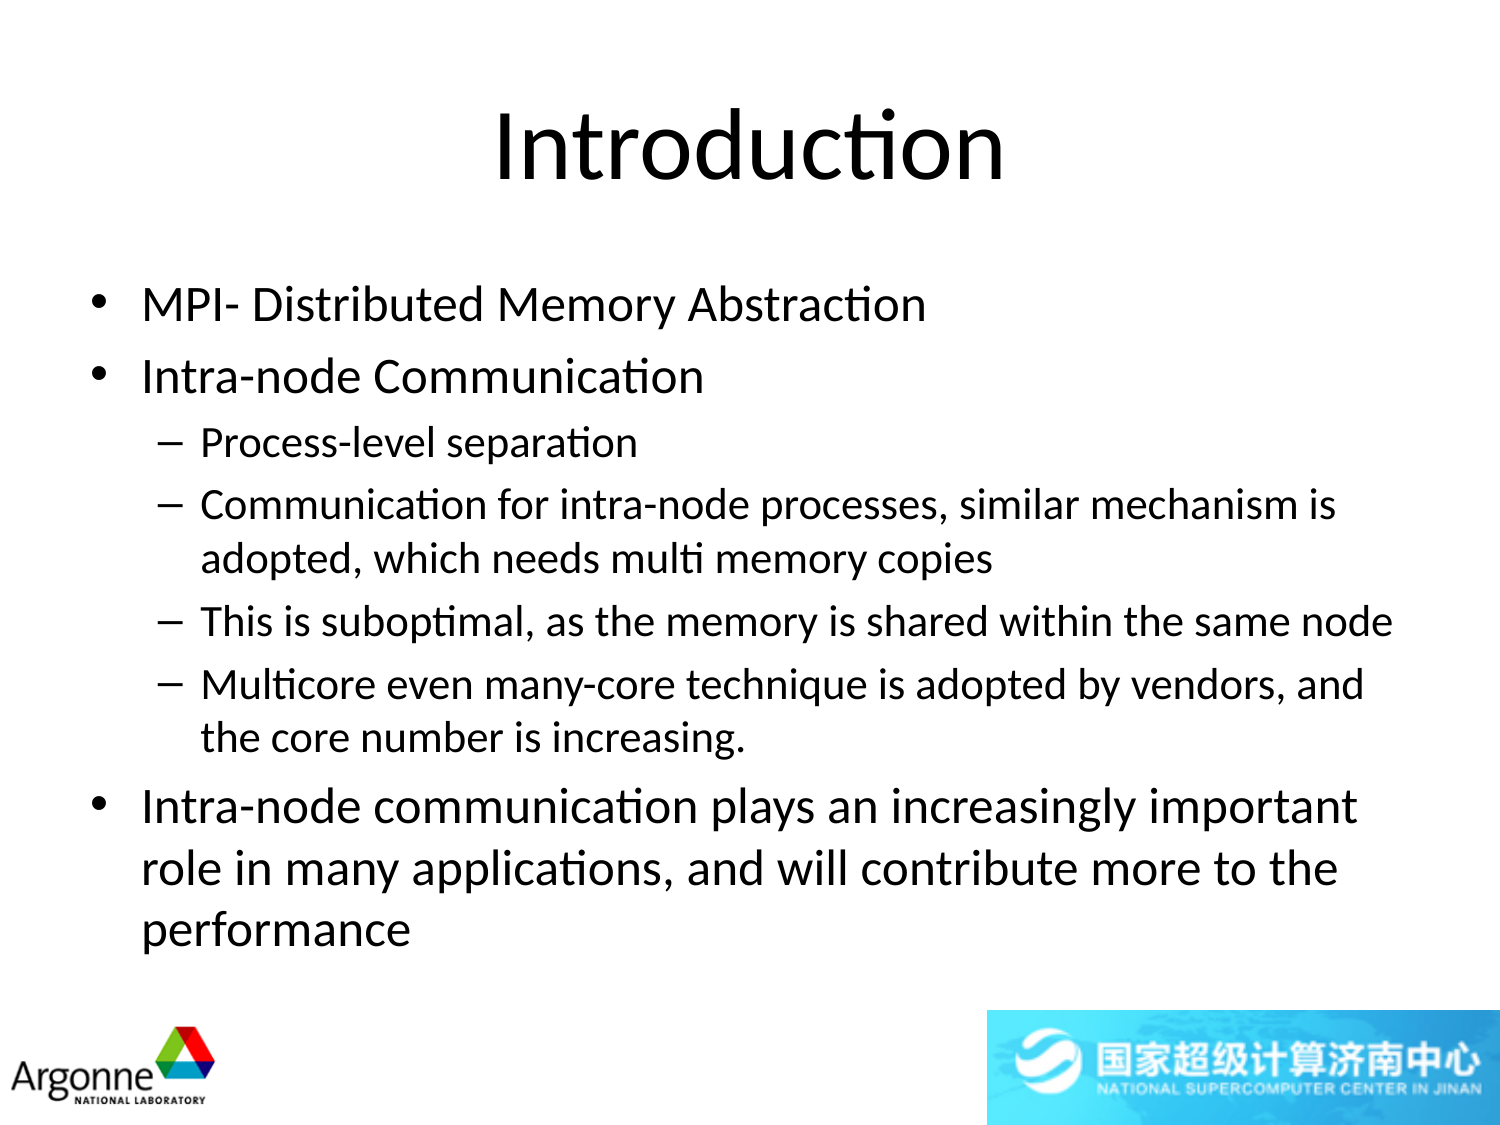

# Introduction
MPI- Distributed Memory Abstraction
Intra-node Communication
Process-level separation
Communication for intra-node processes, similar mechanism is adopted, which needs multi memory copies
This is suboptimal, as the memory is shared within the same node
Multicore even many-core technique is adopted by vendors, and the core number is increasing.
Intra-node communication plays an increasingly important role in many applications, and will contribute more to the performance